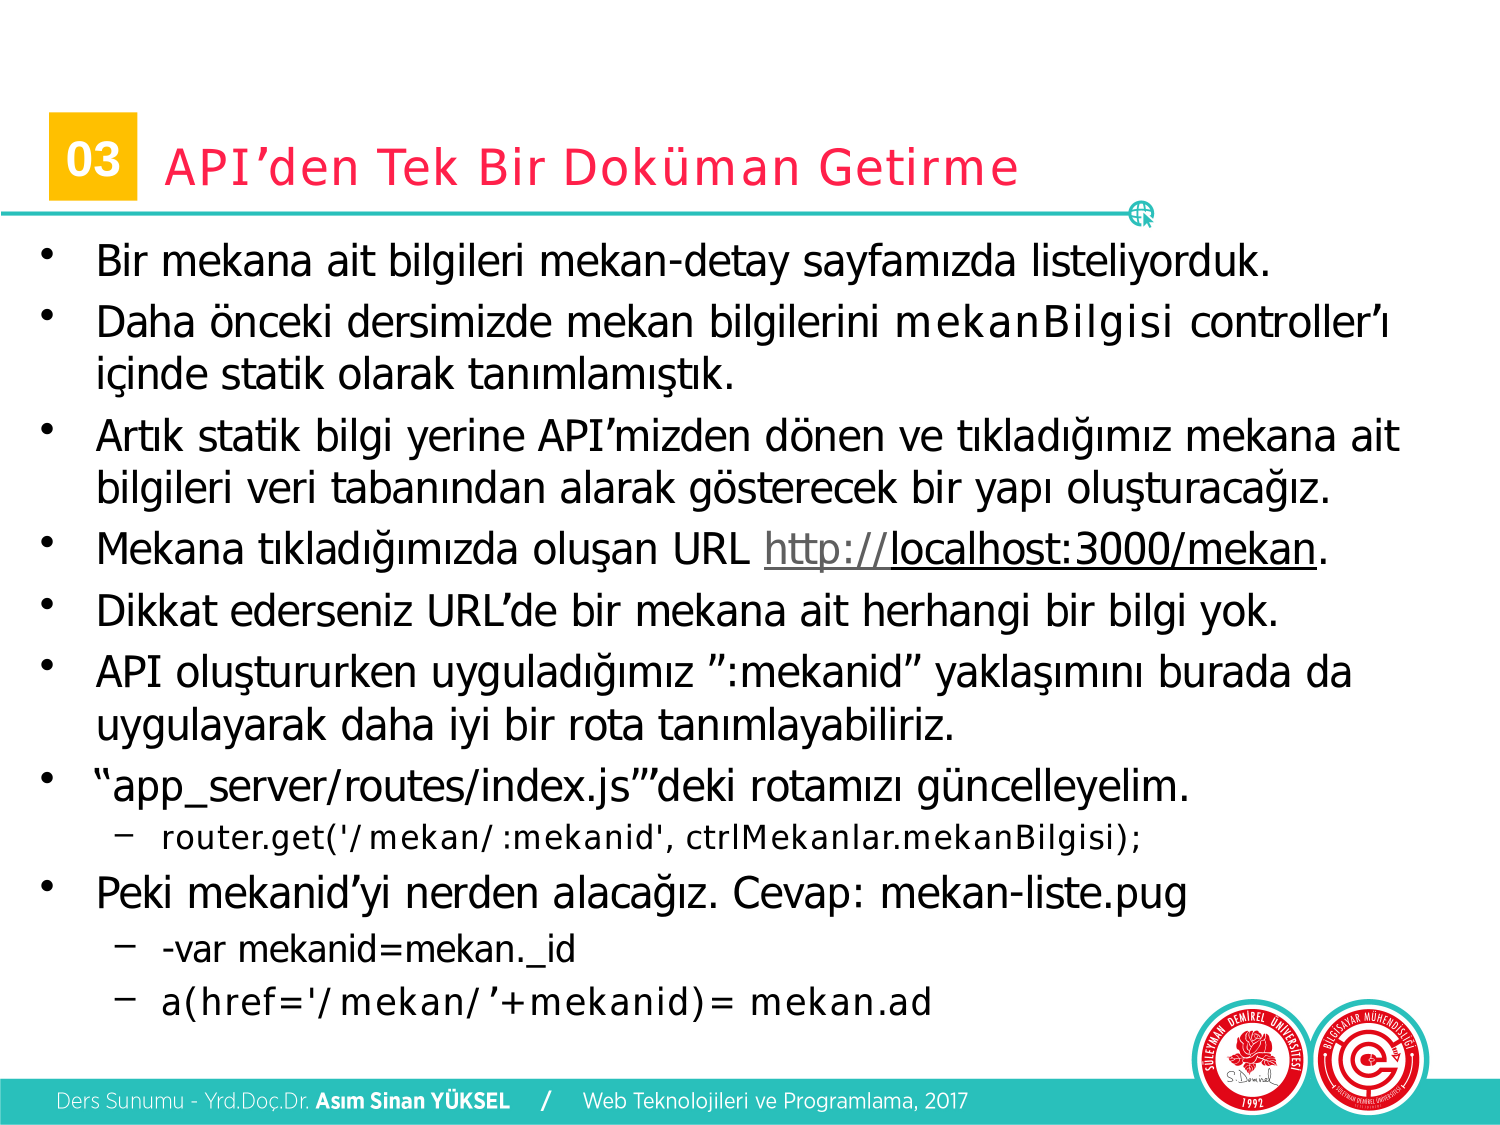

03
# API’den Tek Bir Doküman Getirme
Bir mekana ait bilgileri mekan-detay sayfamızda listeliyorduk.
Daha önceki dersimizde mekan bilgilerini mekanBilgisi controller’ı içinde statik olarak tanımlamıştık.
Artık statik bilgi yerine API’mizden dönen ve tıkladığımız mekana ait bilgileri veri tabanından alarak gösterecek bir yapı oluşturacağız.
Mekana tıkladığımızda oluşan URL http://localhost:3000/mekan.
Dikkat ederseniz URL’de bir mekana ait herhangi bir bilgi yok.
API oluştururken uyguladığımız ”:mekanid” yaklaşımını burada da uygulayarak daha iyi bir rota tanımlayabiliriz.
“app_server/routes/index.js”’deki rotamızı güncelleyelim.
router.get('/mekan/:mekanid', ctrlMekanlar.mekanBilgisi);
Peki mekanid’yi nerden alacağız. Cevap: mekan-liste.pug
-var mekanid=mekan._id
a(href='/mekan/’+mekanid)= mekan.ad